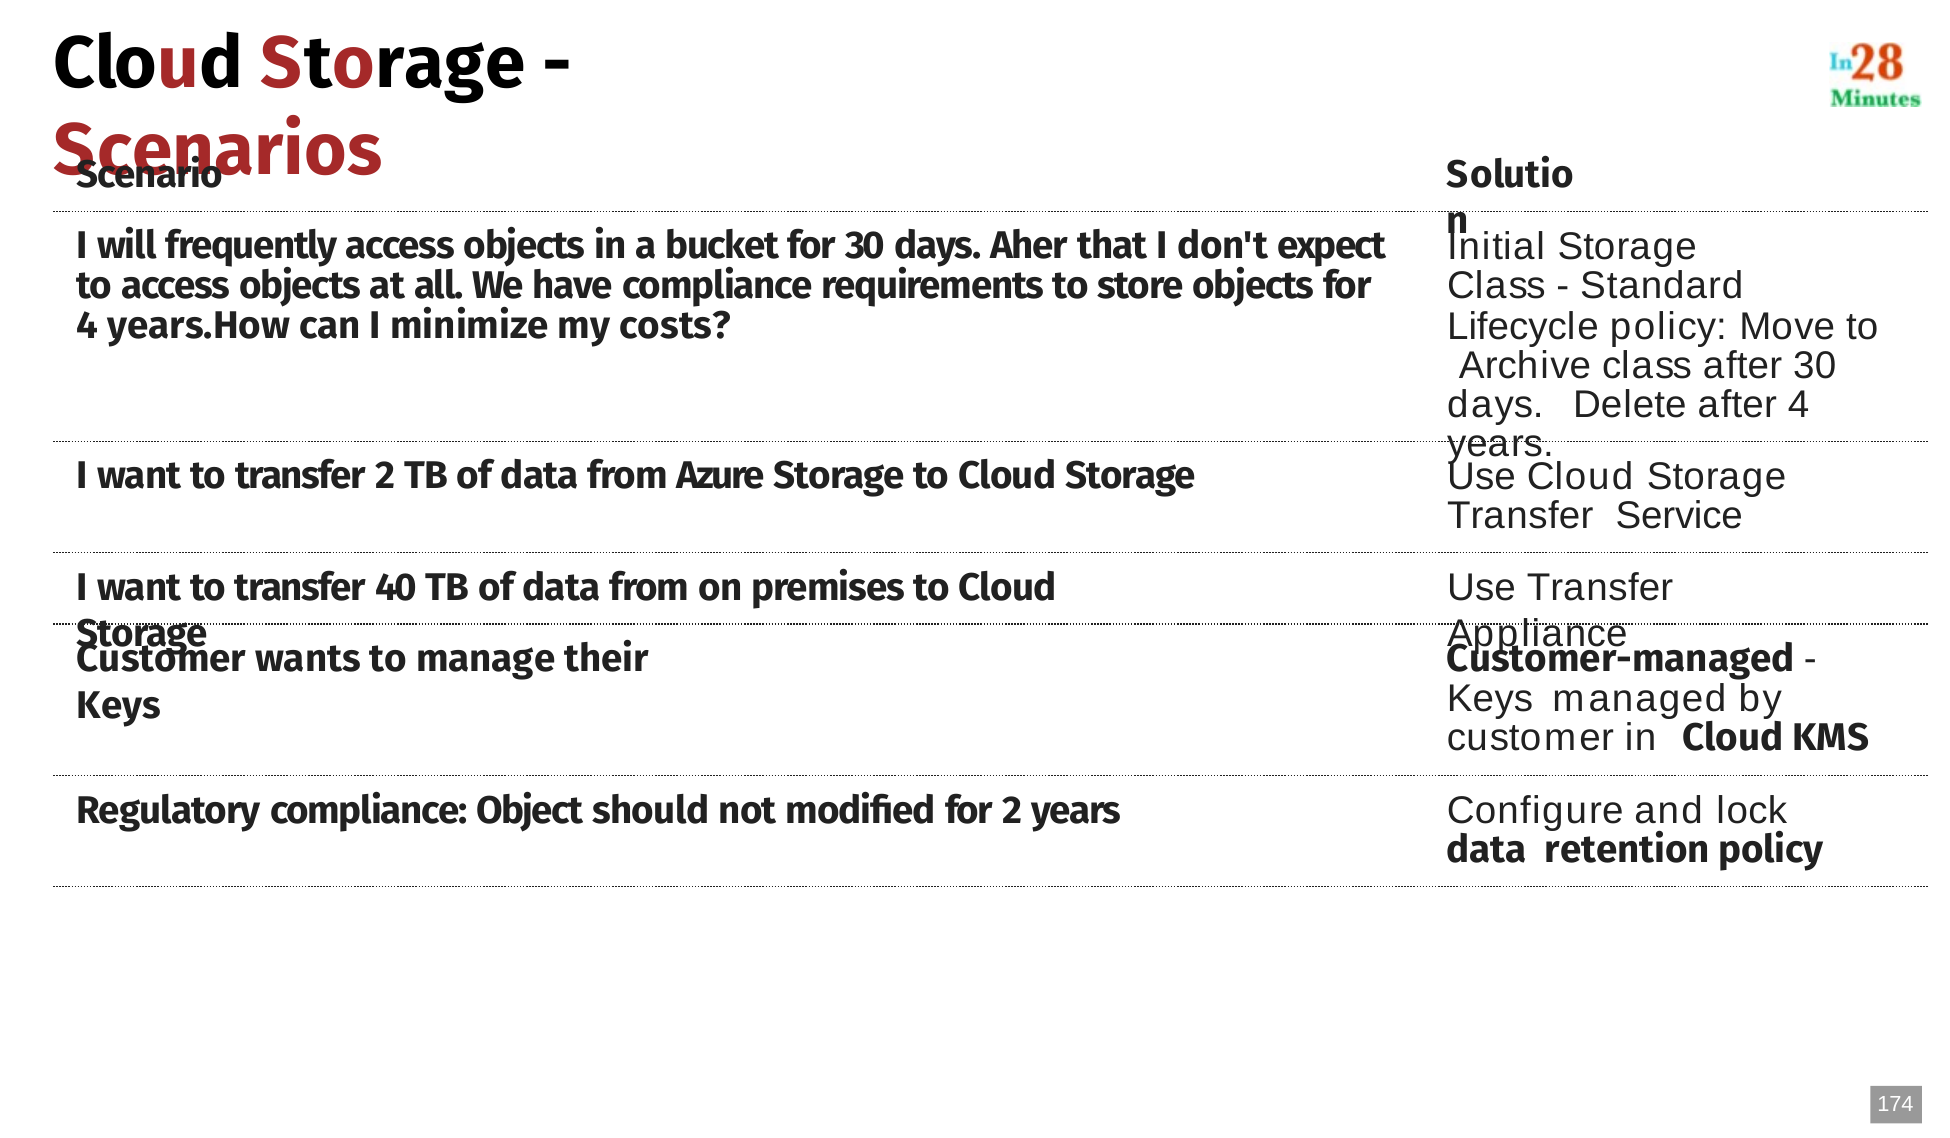

# Cloud Storage - Scenarios
Scenario
Solution

I will frequently access objects in a bucket for 30 days. Aher that I don't expect  to access objects at all. We have compliance requirements to store objects for  4 years.How can I minimize my costs?
Initial Storage Class -  Standard
Lifecycle policy: Move to  Archive class after 30 days.  Delete after 4 years.

I want to transfer 2 TB of data from Azure Storage to Cloud Storage
Use Cloud Storage Transfer  Service

I want to transfer 40 TB of data from on premises to Cloud Storage
Use Transfer Appliance

Customer wants to manage their Keys
Customer-managed - Keys  managed by customer in  Cloud KMS

Regulatory compliance: Object should not modified for 2 years
Configure and lock data  retention policy

174